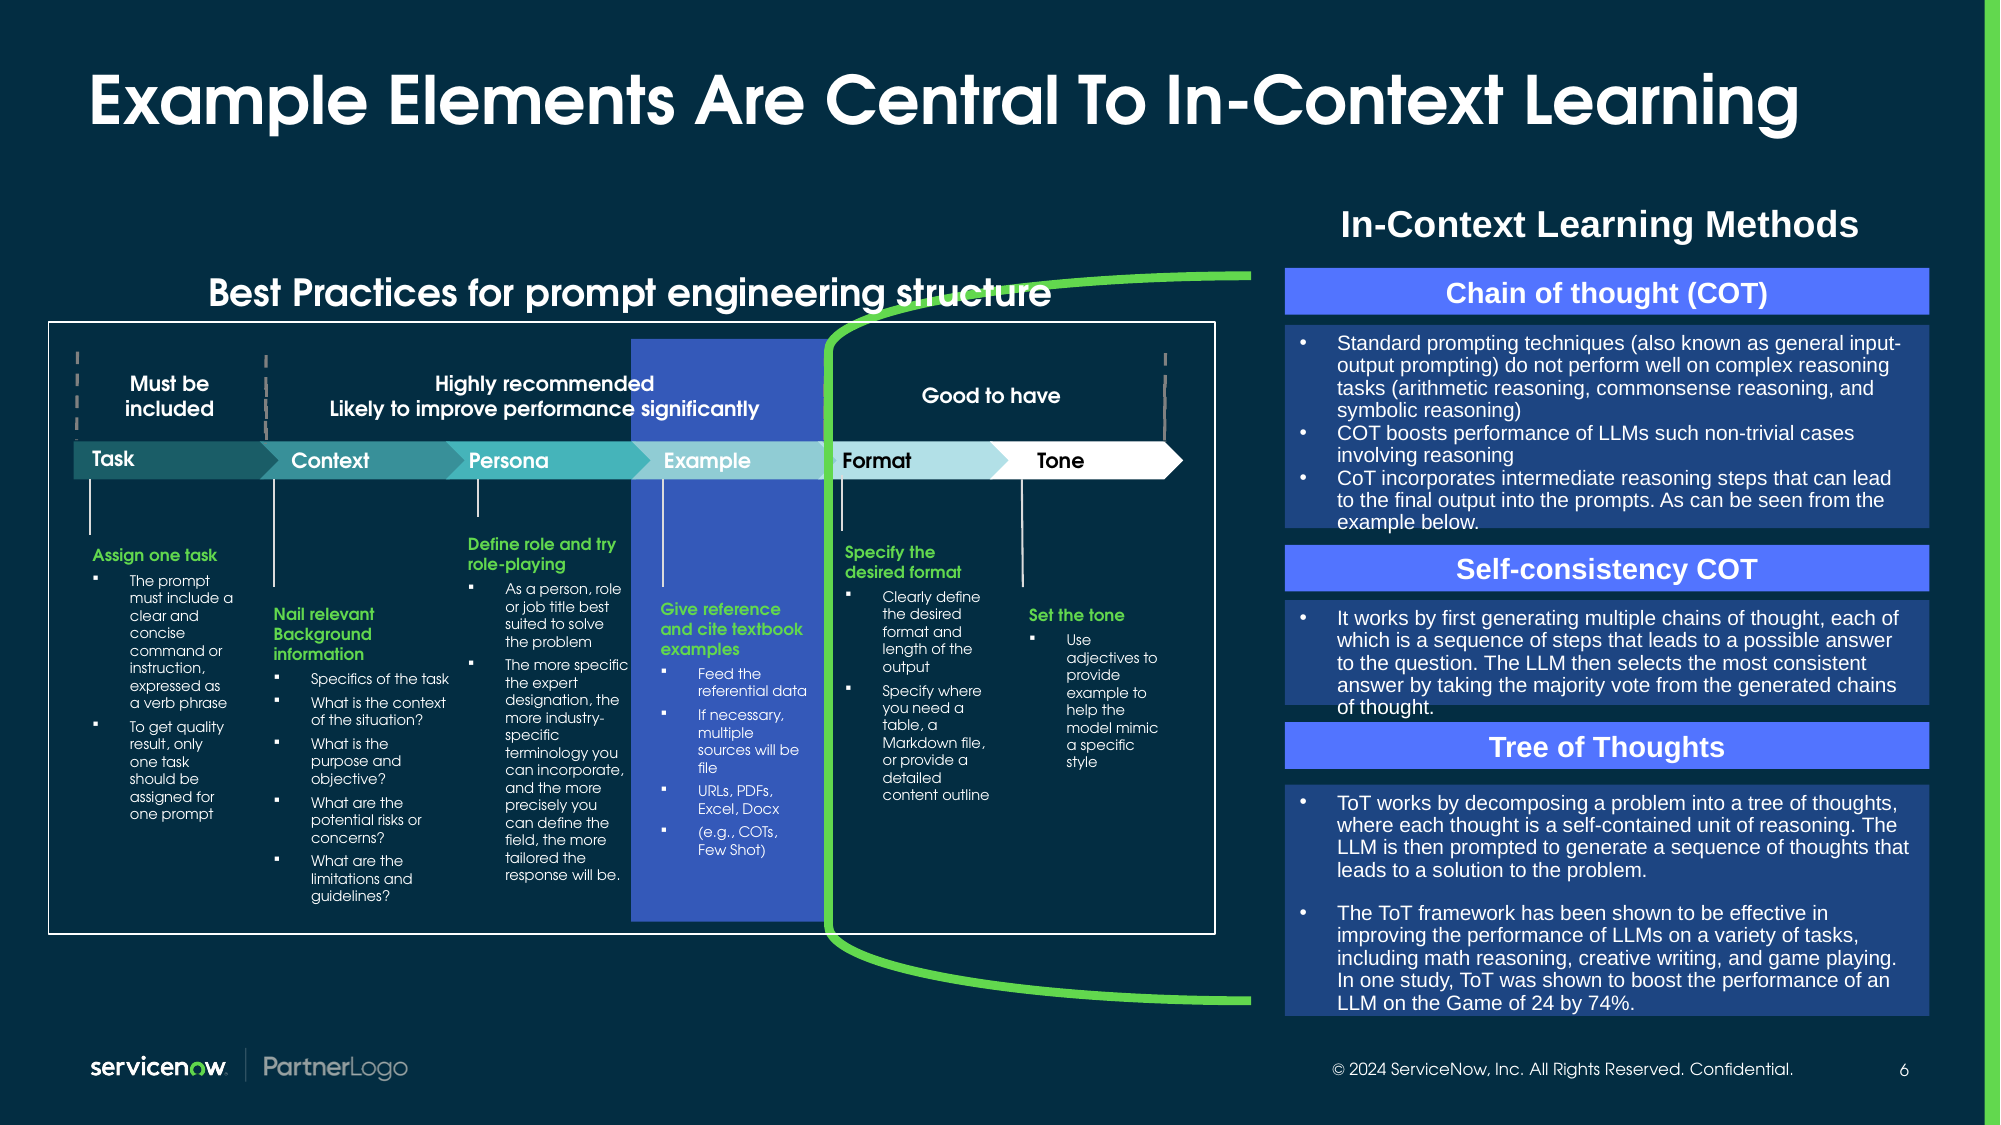

# Example Elements Are Central To In-Context Learning
In-Context Learning Methods
Best Practices for prompt engineering structure
Chain of thought (COT)
Standard prompting techniques (also known as general input-output prompting) do not perform well on complex reasoning tasks (arithmetic reasoning, commonsense reasoning, and symbolic reasoning)
COT boosts performance of LLMs such non-trivial cases involving reasoning
CoT incorporates intermediate reasoning steps that can lead to the final output into the prompts. As can be seen from the example below.

Must be included
Highly recommended
Likely to improve performance significantly
Good to have

Task
Context
Persona
Example
Format
Tone
Define role and try role-playing
As a person, role or job title best suited to solve the problem
The more specific the expert designation, the more industry-specific terminology you can incorporate, and the more precisely you can define the field, the more tailored the response will be.
Specify the desired format
Clearly define the desired format and length of the output
Specify where you need a table, a Markdown file, or provide a detailed content outline
Assign one task
The prompt must include a clear and concise command or instruction, expressed as a verb phrase
To get quality result, only one task should be assigned for one prompt
Give reference and cite textbook examples
Feed the referential data
If necessary, multiple sources will be file
URLs, PDFs, Excel, Docx
(e.g., COTs, Few Shot)
Nail relevant Background information
Specifics of the task
What is the context of the situation?
What is the purpose and objective?
What are the potential risks or concerns?
What are the limitations and guidelines?
Set the tone
Use adjectives to provide example to help the model mimic a specific style

Self-consistency COT
It works by first generating multiple chains of thought, each of which is a sequence of steps that leads to a possible answer to the question. The LLM then selects the most consistent answer by taking the majority vote from the generated chains of thought.

Tree of Thoughts
ToT works by decomposing a problem into a tree of thoughts, where each thought is a self-contained unit of reasoning. The LLM is then prompted to generate a sequence of thoughts that leads to a solution to the problem.
The ToT framework has been shown to be effective in improving the performance of LLMs on a variety of tasks, including math reasoning, creative writing, and game playing. In one study, ToT was shown to boost the performance of an LLM on the Game of 24 by 74%.